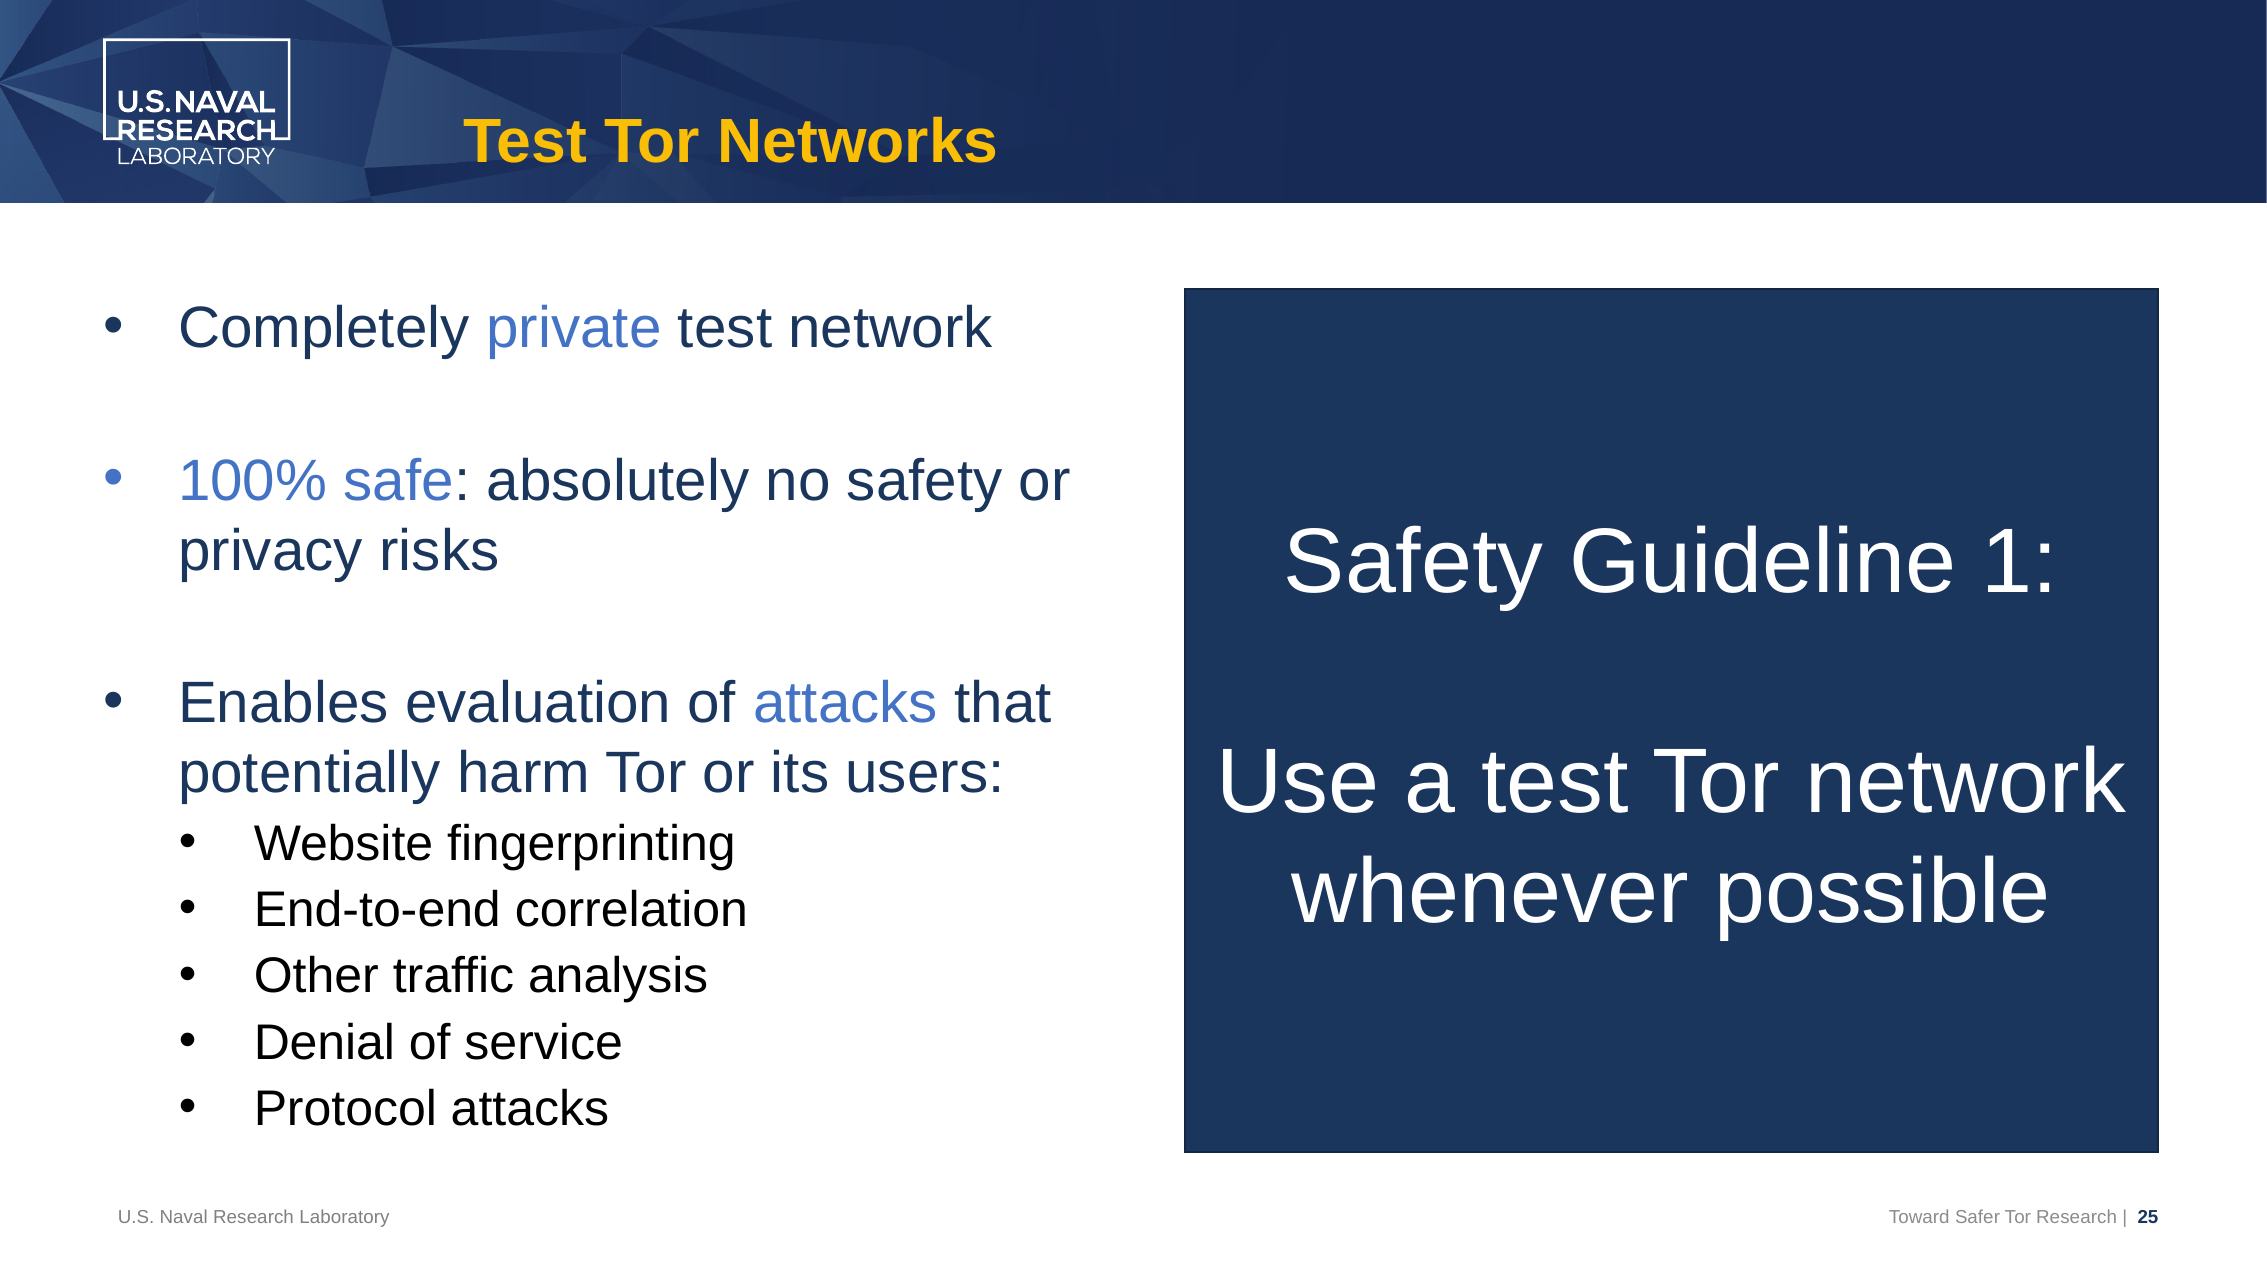

# Test Tor Networks
Completely private test network

100% safe: absolutely no safety or privacy risks

Enables evaluation of attacks that potentially harm Tor or its users:
Website fingerprinting
End-to-end correlation
Other traffic analysis
Denial of service
Protocol attacks

Safety Guideline 1:
Use a test Tor network whenever possible
U.S. Naval Research Laboratory
Toward Safer Tor Research |  25